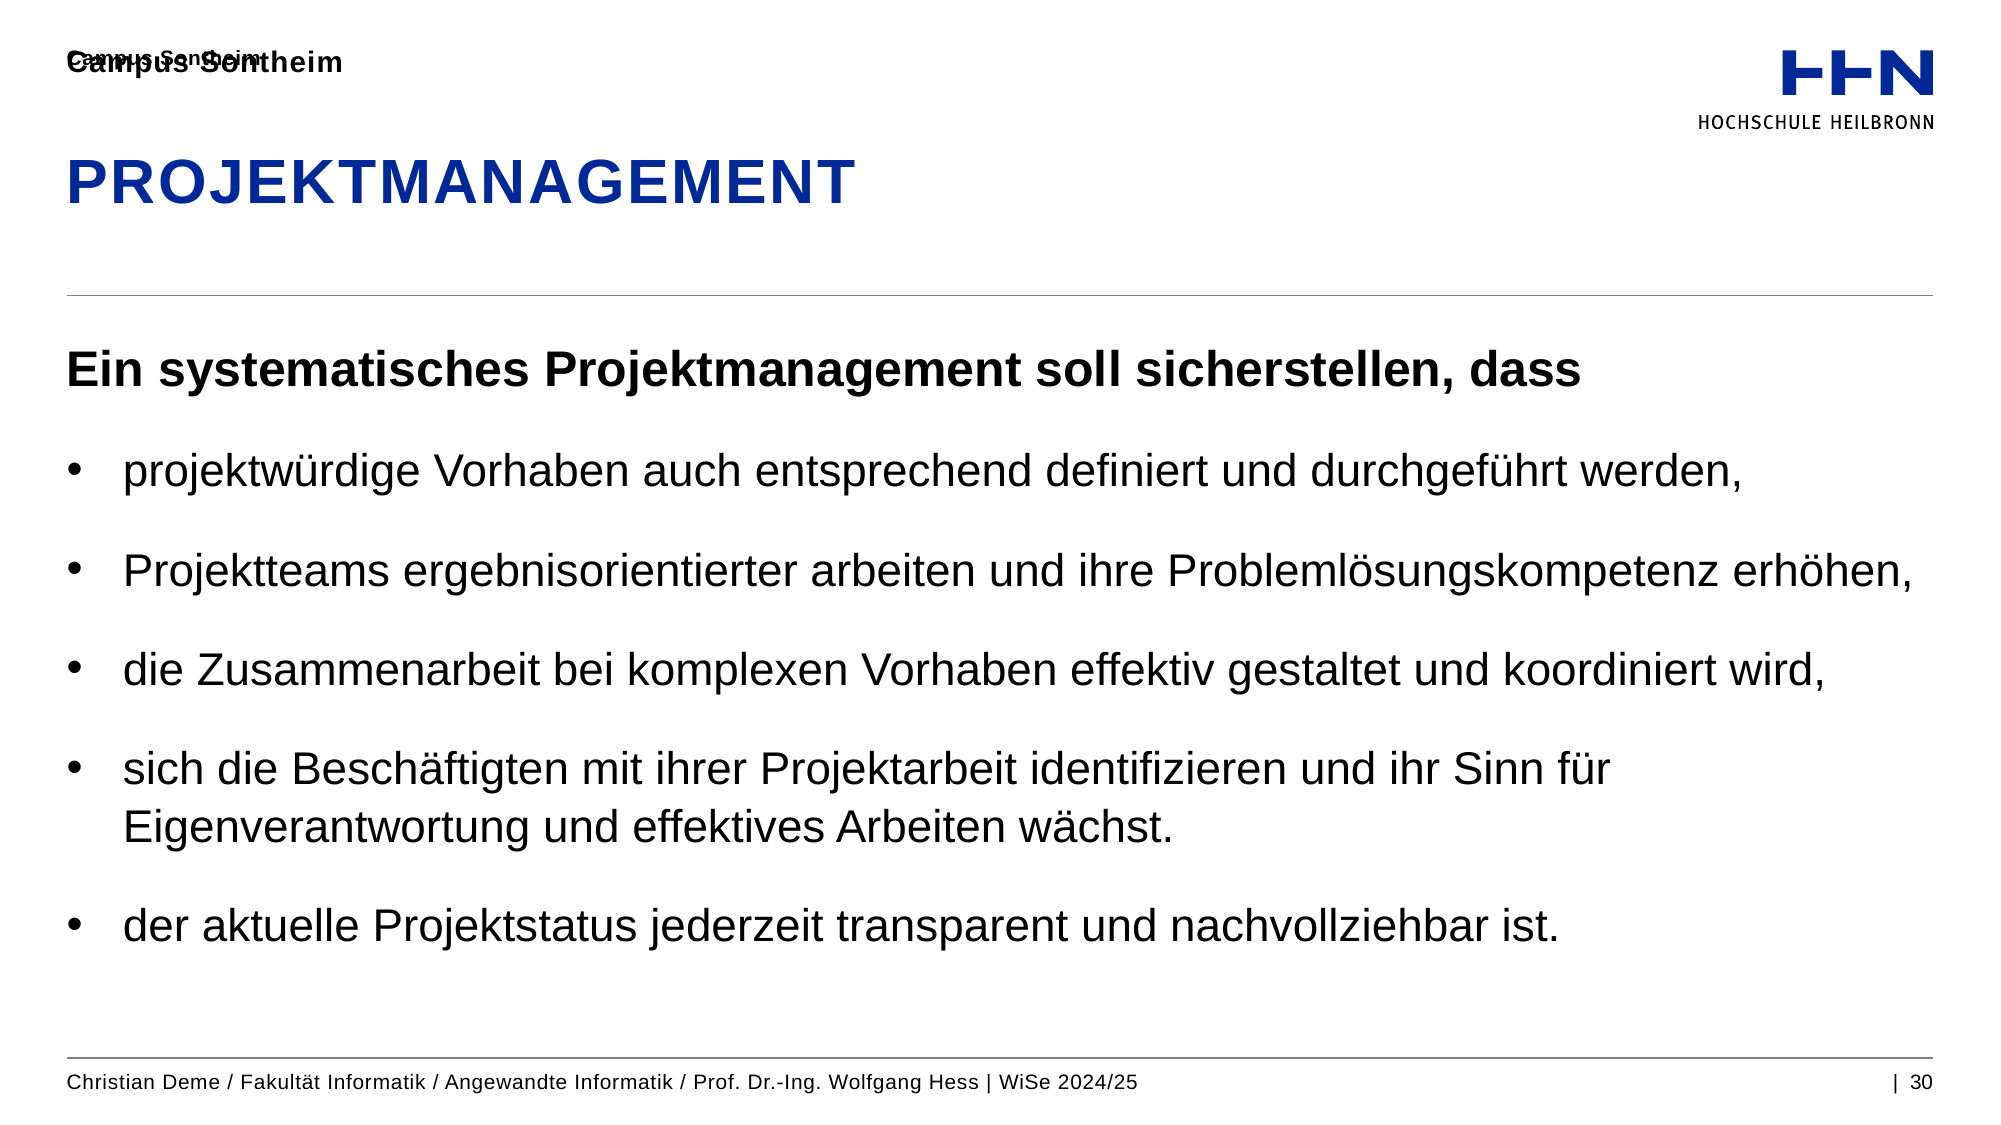

Campus Sontheim
Campus Sontheim
# PROJEKTMANAGEMENT
Ein systematisches Projektmanagement soll sicherstellen, dass
projektwürdige Vorhaben auch entsprechend definiert und durchgeführt werden,
Projektteams ergebnisorientierter arbeiten und ihre Problemlösungskompetenz erhöhen,
die Zusammenarbeit bei komplexen Vorhaben effektiv gestaltet und koordiniert wird,
sich die Beschäftigten mit ihrer Projektarbeit identifizieren und ihr Sinn für Eigenverantwortung und effektives Arbeiten wächst.
der aktuelle Projektstatus jederzeit transparent und nachvollziehbar ist.

Christian Deme / Fakultät Informatik / Angewandte Informatik / Prof. Dr.-Ing. Wolfgang Hess | WiSe 2024/25
|  30